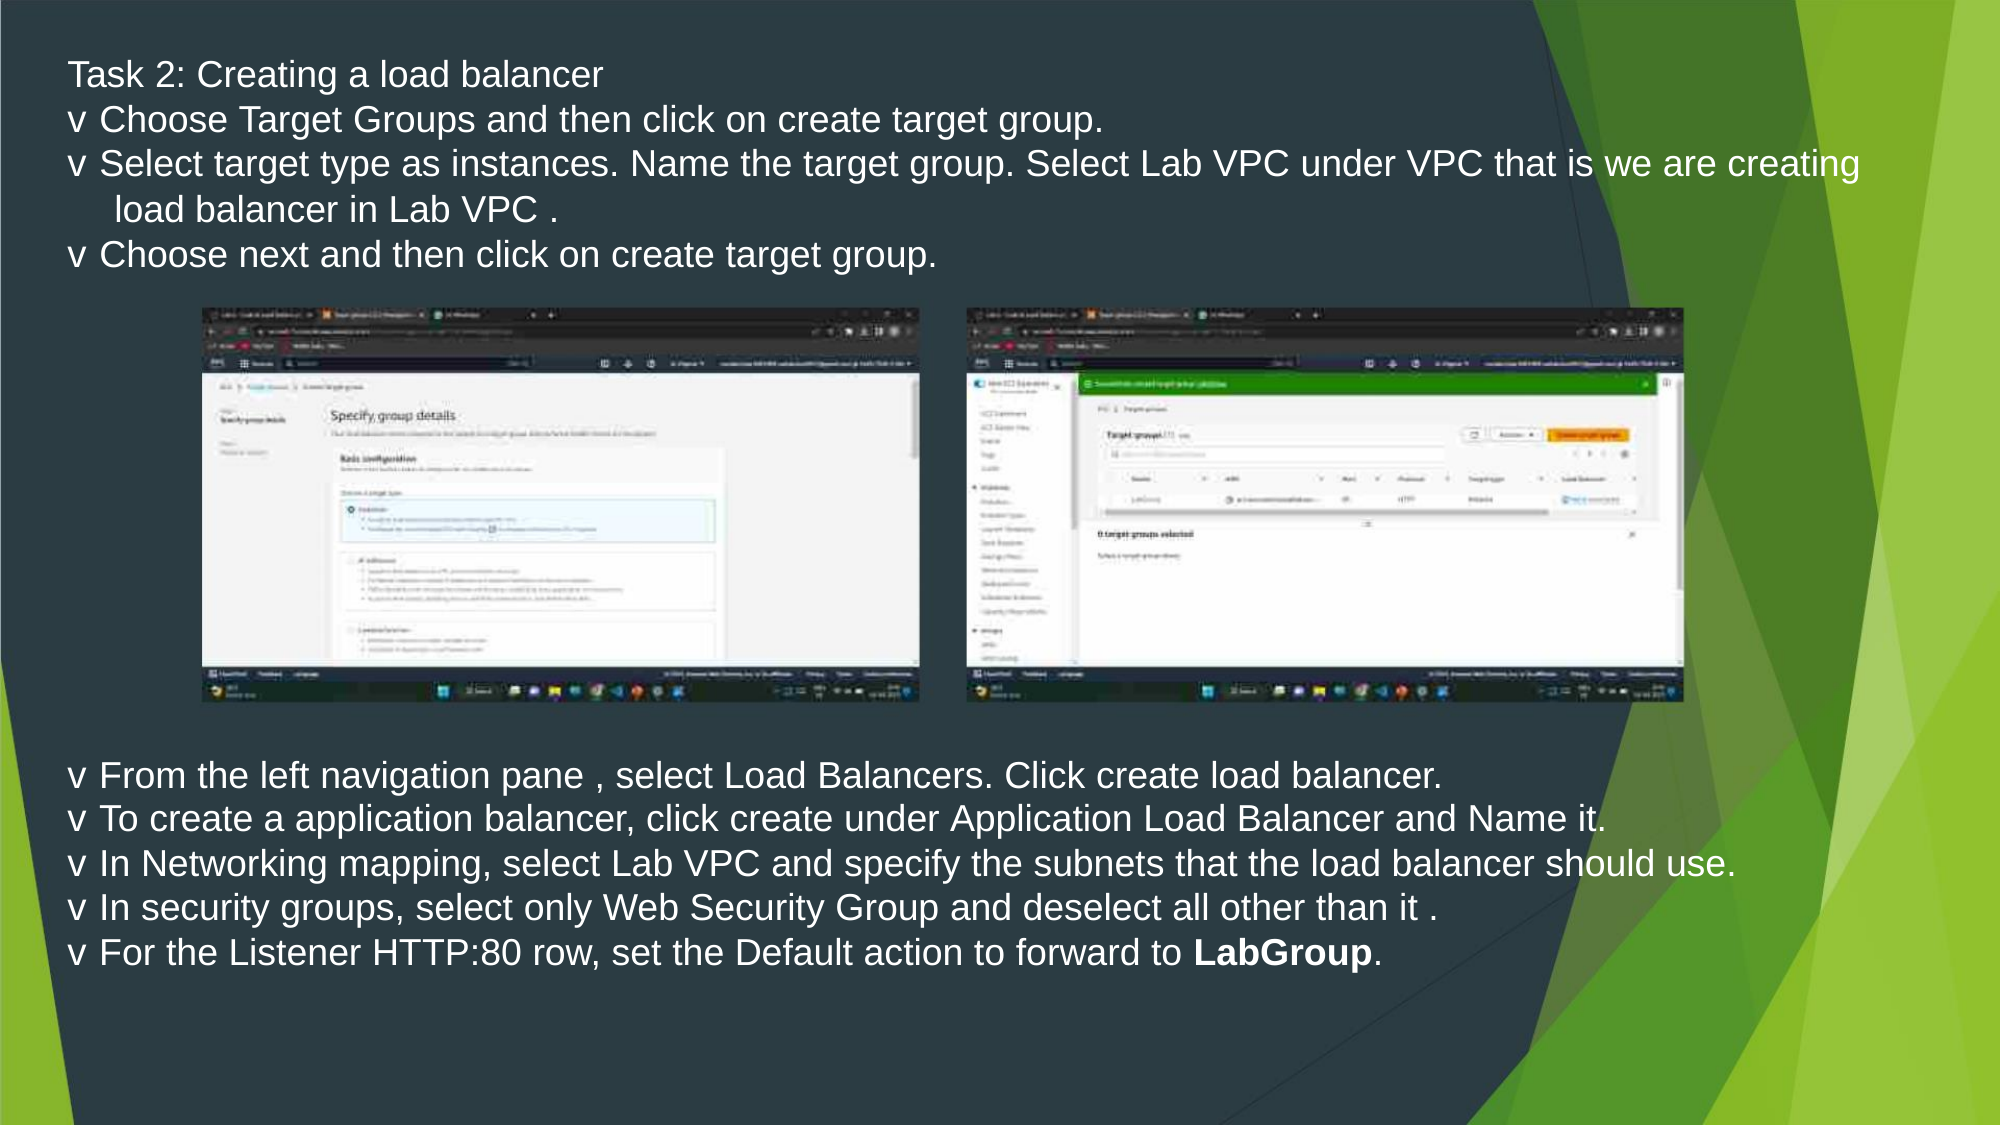

Task 2: Creating a load balancer
v Choose Target Groups and then click on create target group.
v Select target type as instances. Name the target group. Select Lab VPC under VPC that is we are creating
load balancer in Lab VPC .
v Choose next and then click on create target group.
v From the left navigation pane , select Load Balancers. Click create load balancer.
v To create a application balancer, click create under Application Load Balancer and Name it.
v In Networking mapping, select Lab VPC and specify the subnets that the load balancer should use.
v In security groups, select only Web Security Group and deselect all other than it .
v For the Listener HTTP:80 row, set the Default action to forward to LabGroup.